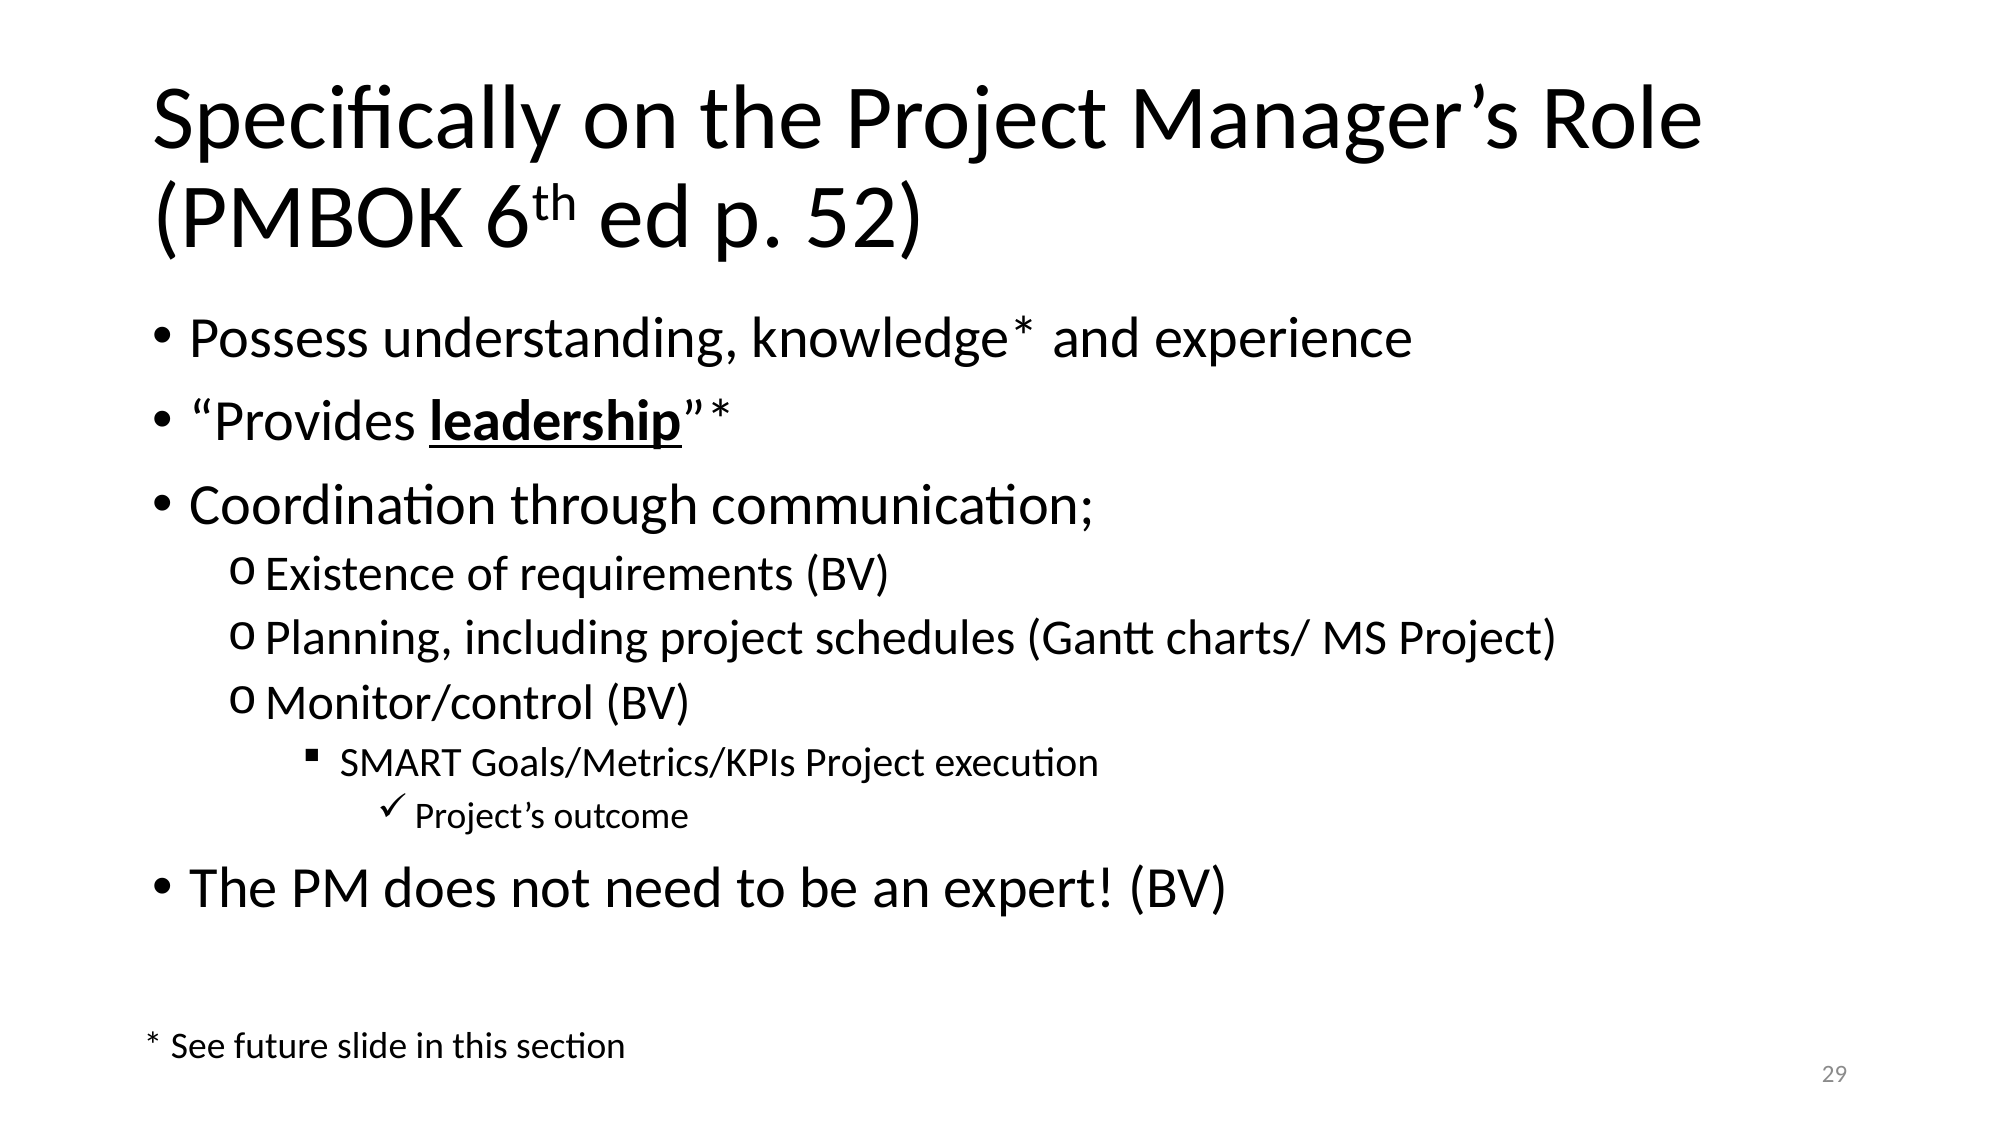

# Specifically on the Project Manager’s Role (PMBOK 6th ed p. 52)
Possess understanding, knowledge* and experience
“Provides leadership”*
Coordination through communication;
Existence of requirements (BV)
Planning, including project schedules (Gantt charts/ MS Project)
Monitor/control (BV)
SMART Goals/Metrics/KPIs Project execution
Project’s outcome
The PM does not need to be an expert! (BV)

.* See future slide in this section
29